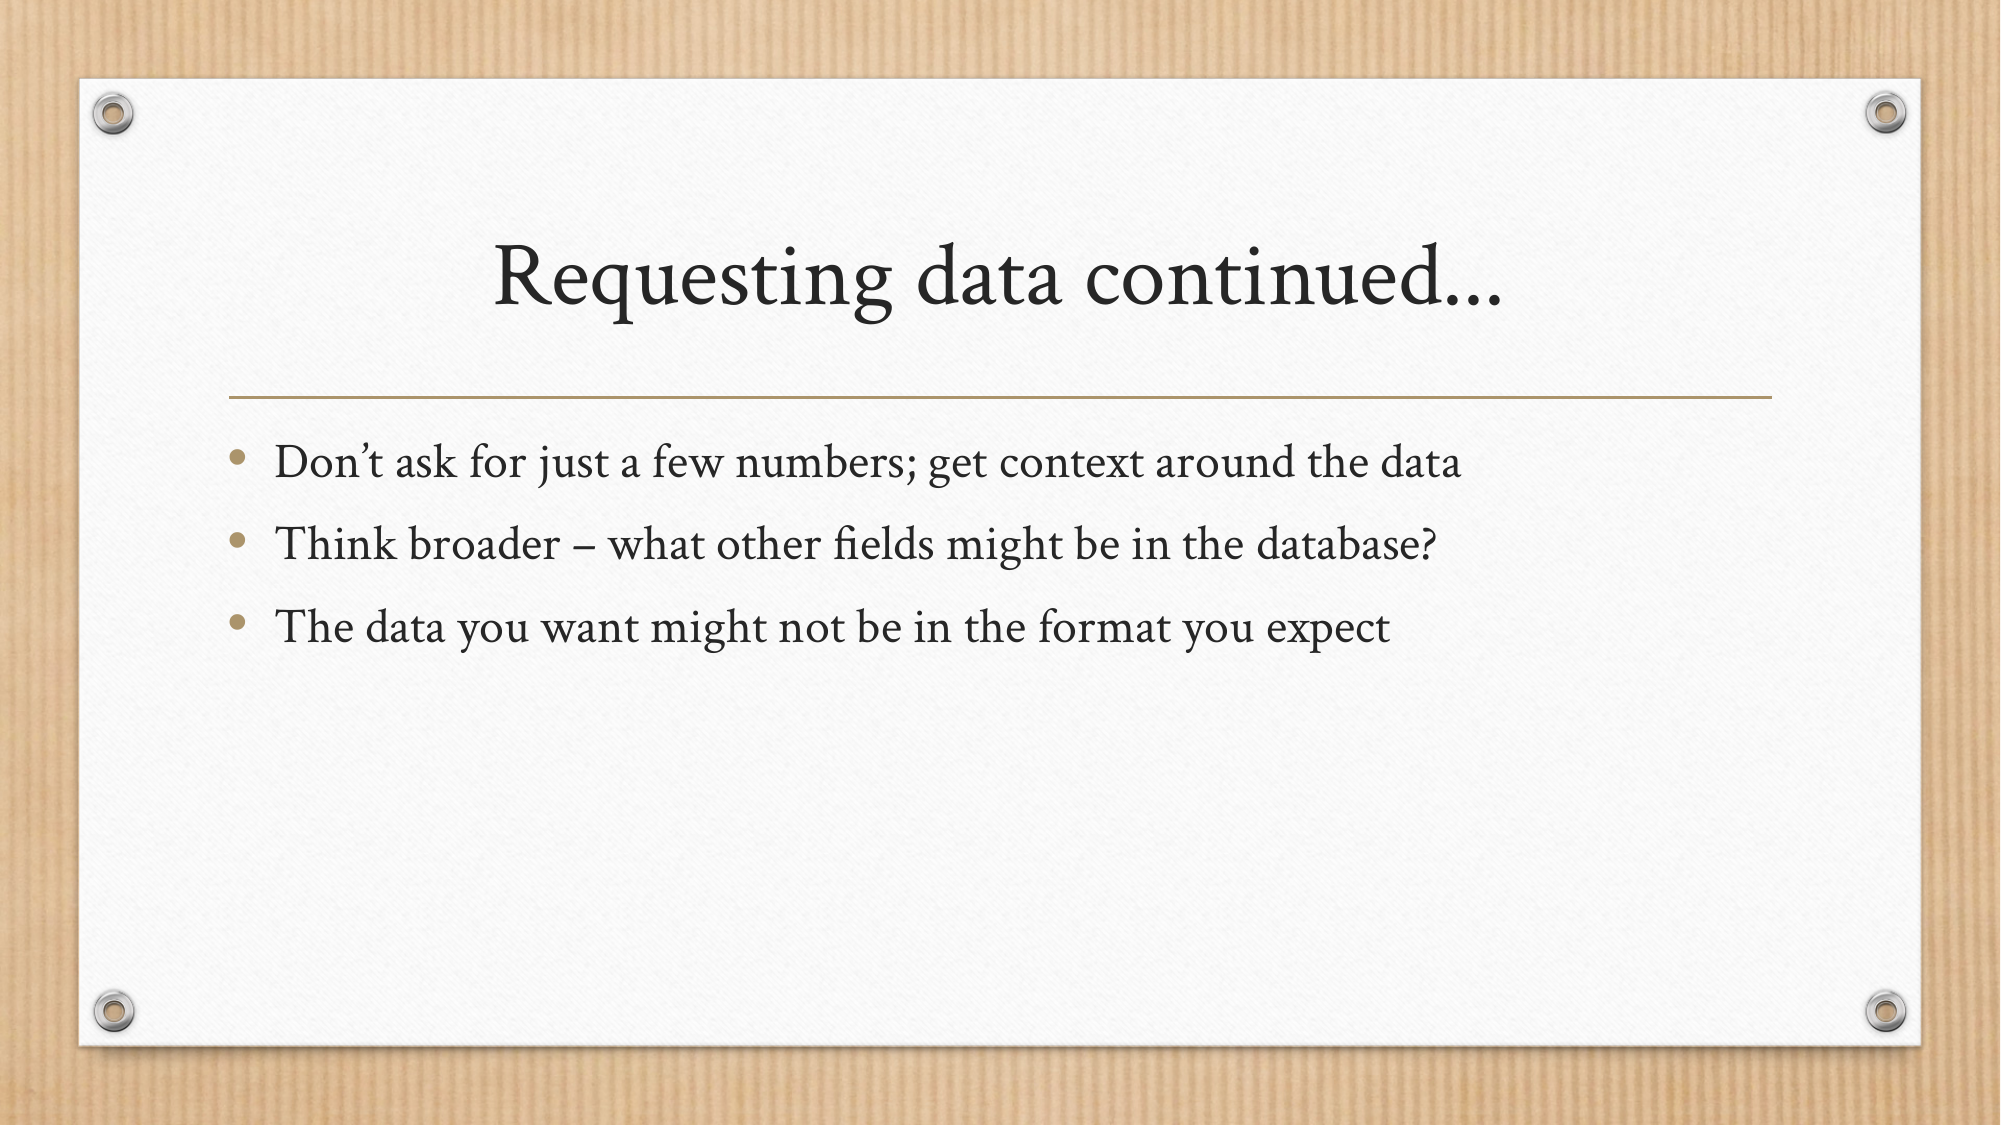

# Requesting data continued...
Don’t ask for just a few numbers; get context around the data
Think broader – what other fields might be in the database?
The data you want might not be in the format you expect